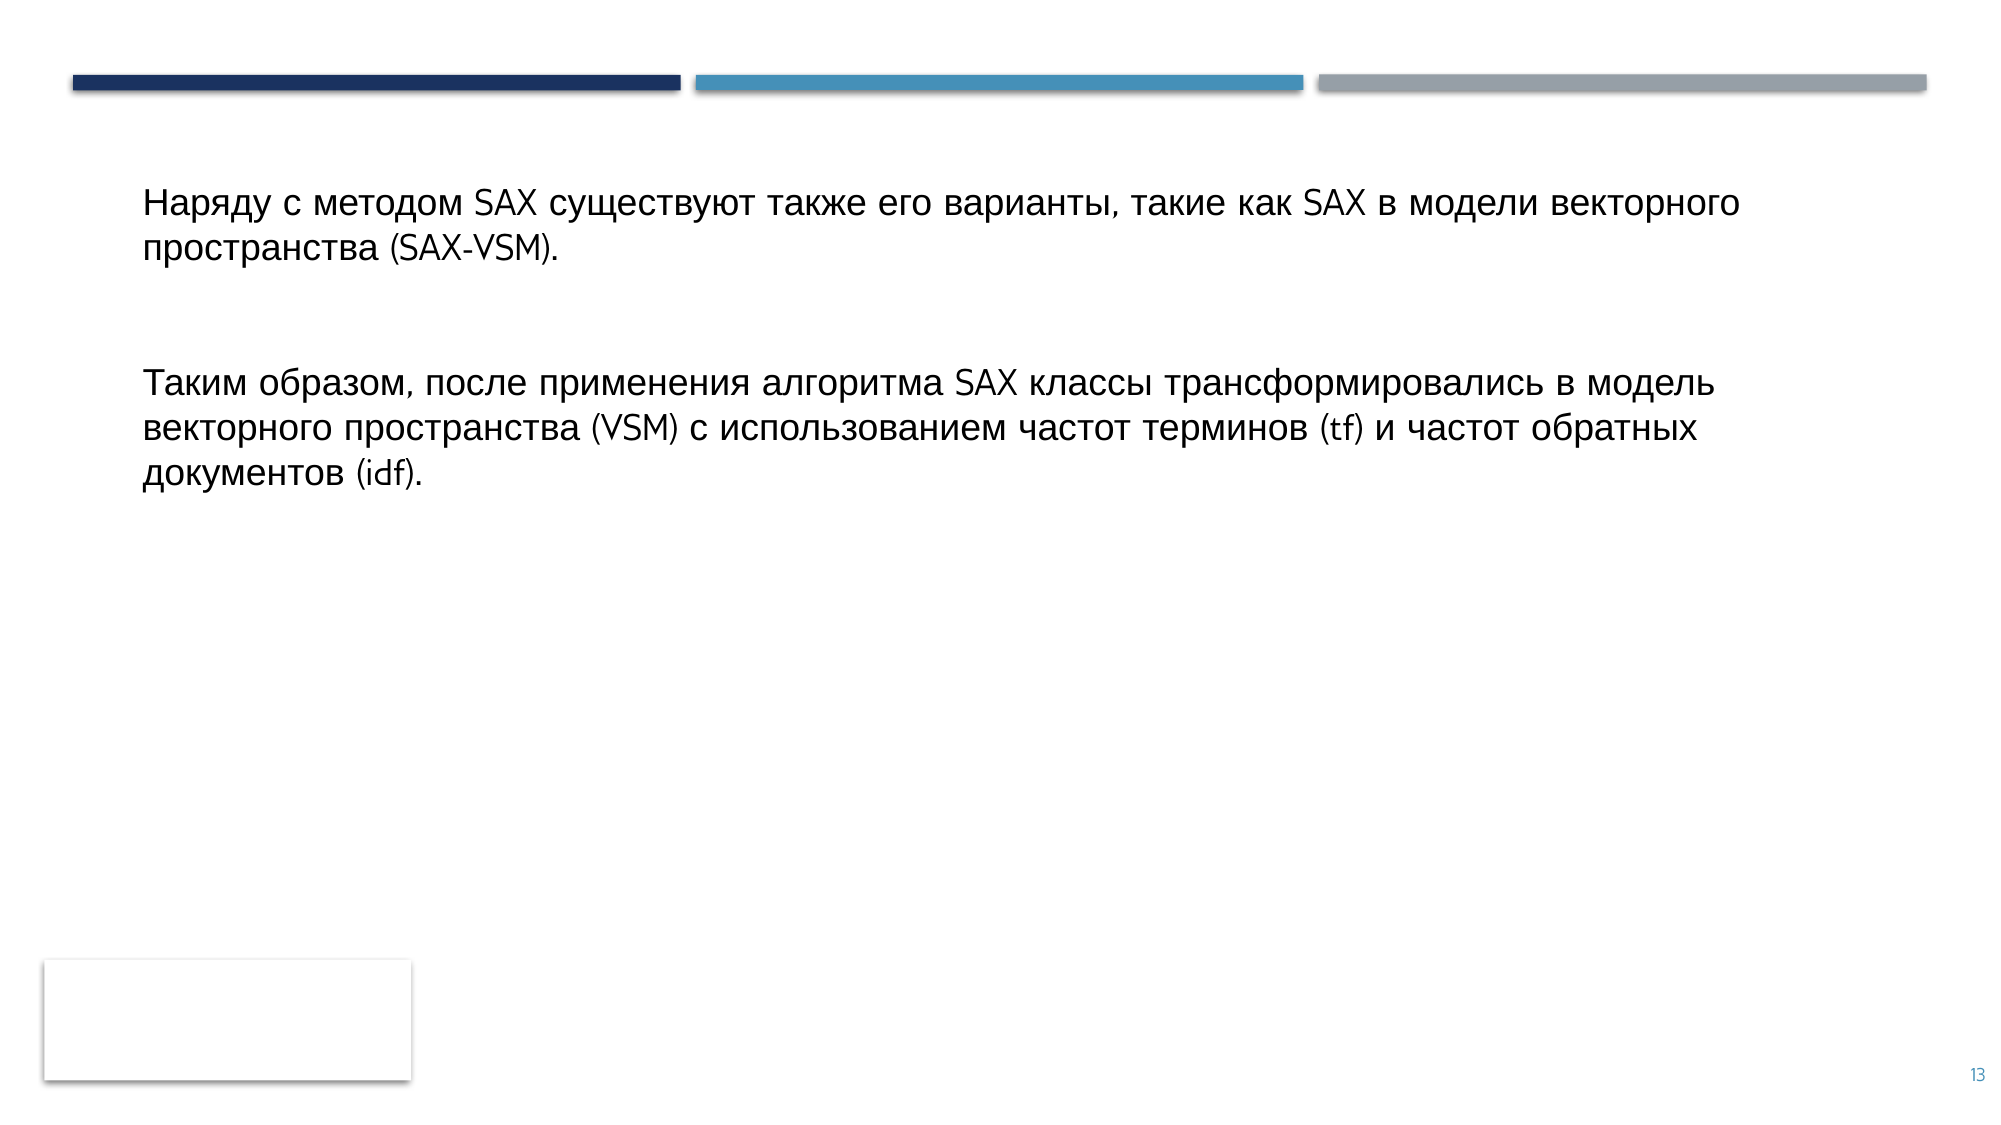

Наряду с методом SAX существуют также его варианты, такие как SAX в модели векторного пространства (SAX-VSM).

Таким образом, после применения алгоритма SAX классы трансформировались в модель векторного пространства (VSM) с использованием частот терминов (tf) и частот обратных документов (idf).
13